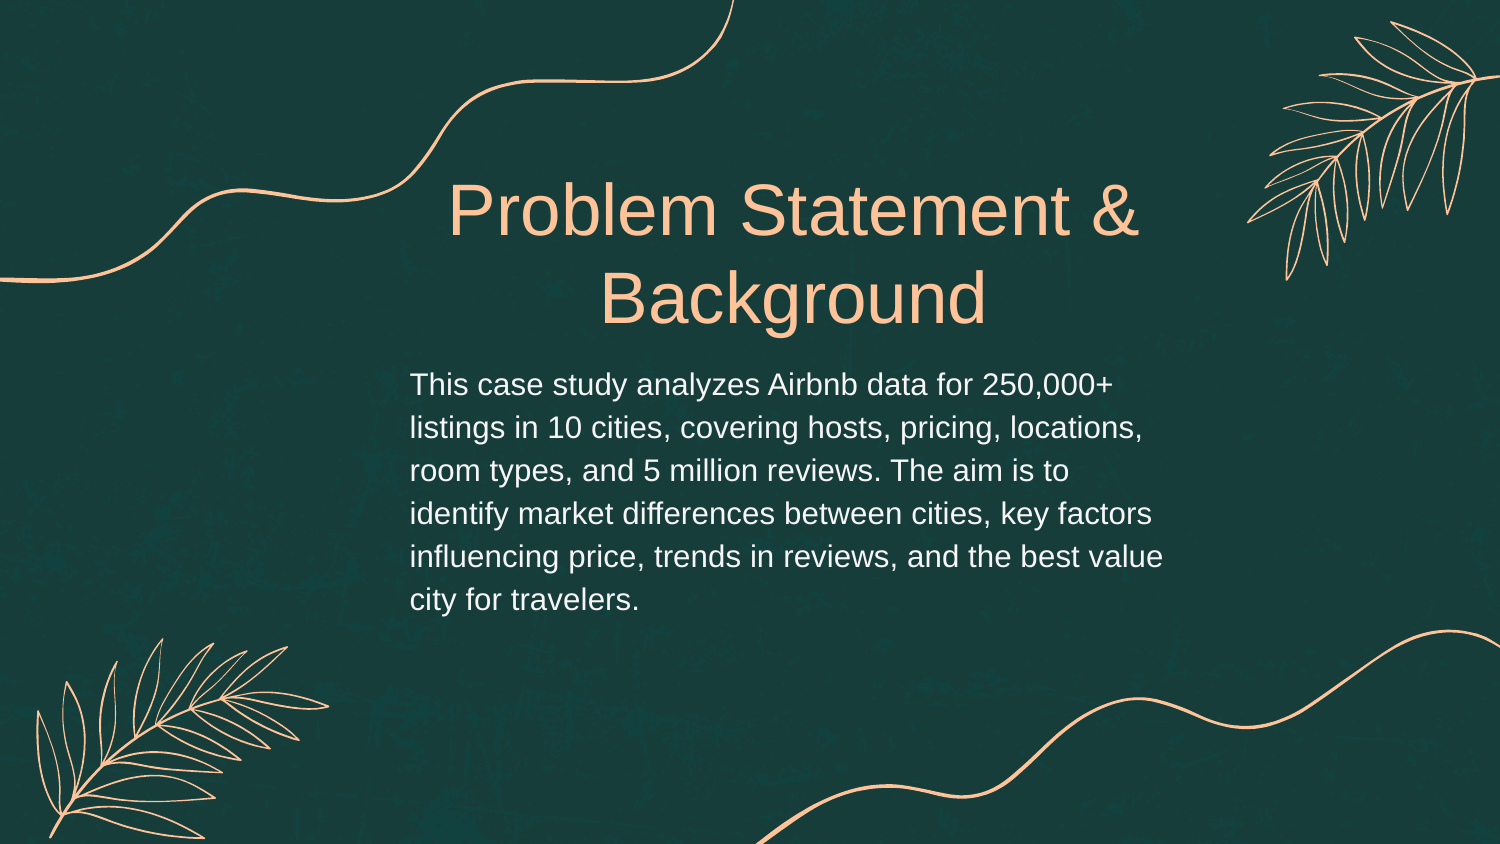

# Problem Statement & Background
This case study analyzes Airbnb data for 250,000+ listings in 10 cities, covering hosts, pricing, locations, room types, and 5 million reviews. The aim is to identify market differences between cities, key factors influencing price, trends in reviews, and the best value city for travelers.